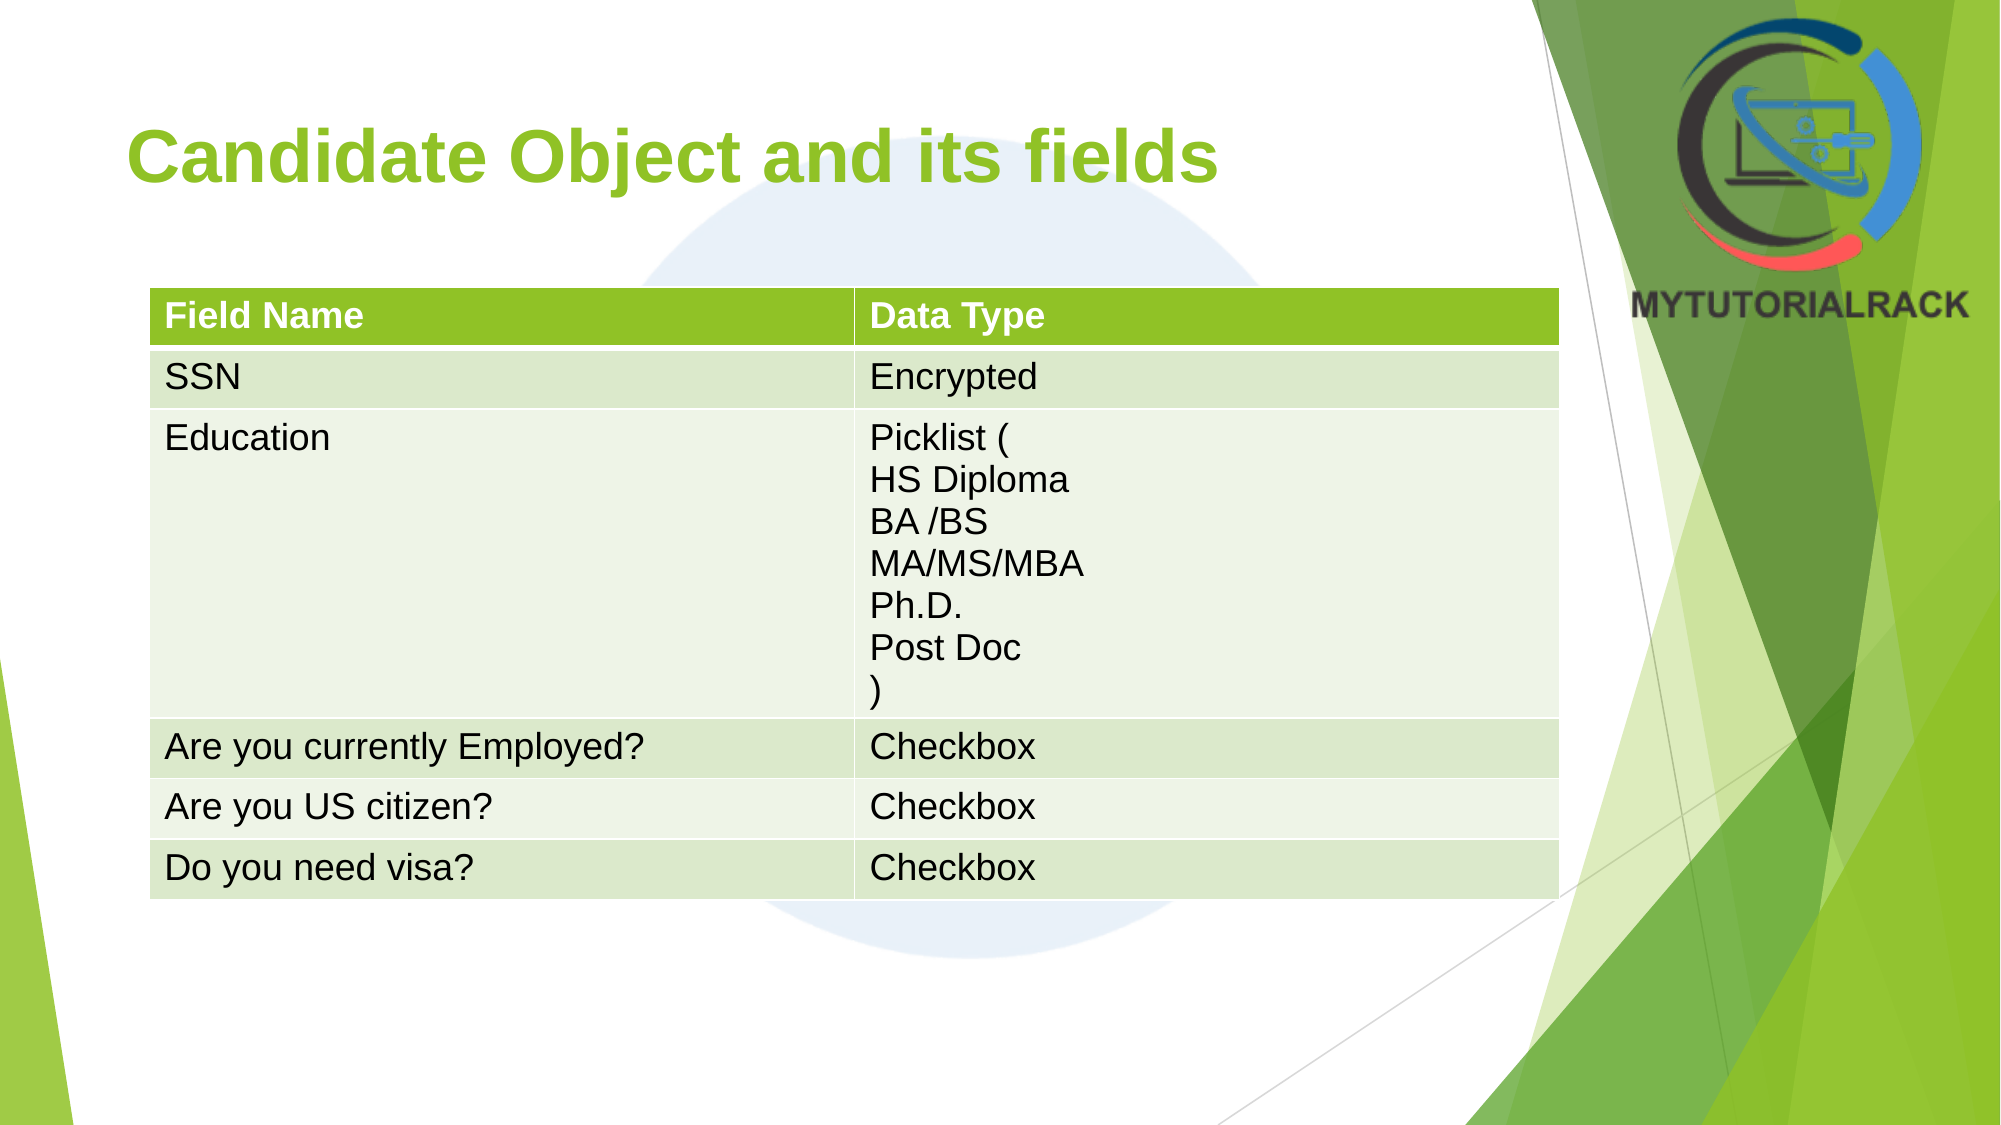

# Candidate Object and its fields
| Field Name | Data Type |
| --- | --- |
| SSN | Encrypted |
| Education | Picklist ( HS Diploma BA /BS MA/MS/MBA Ph.D. Post Doc ) |
| Are you currently Employed? | Checkbox |
| Are you US citizen? | Checkbox |
| Do you need visa? | Checkbox |